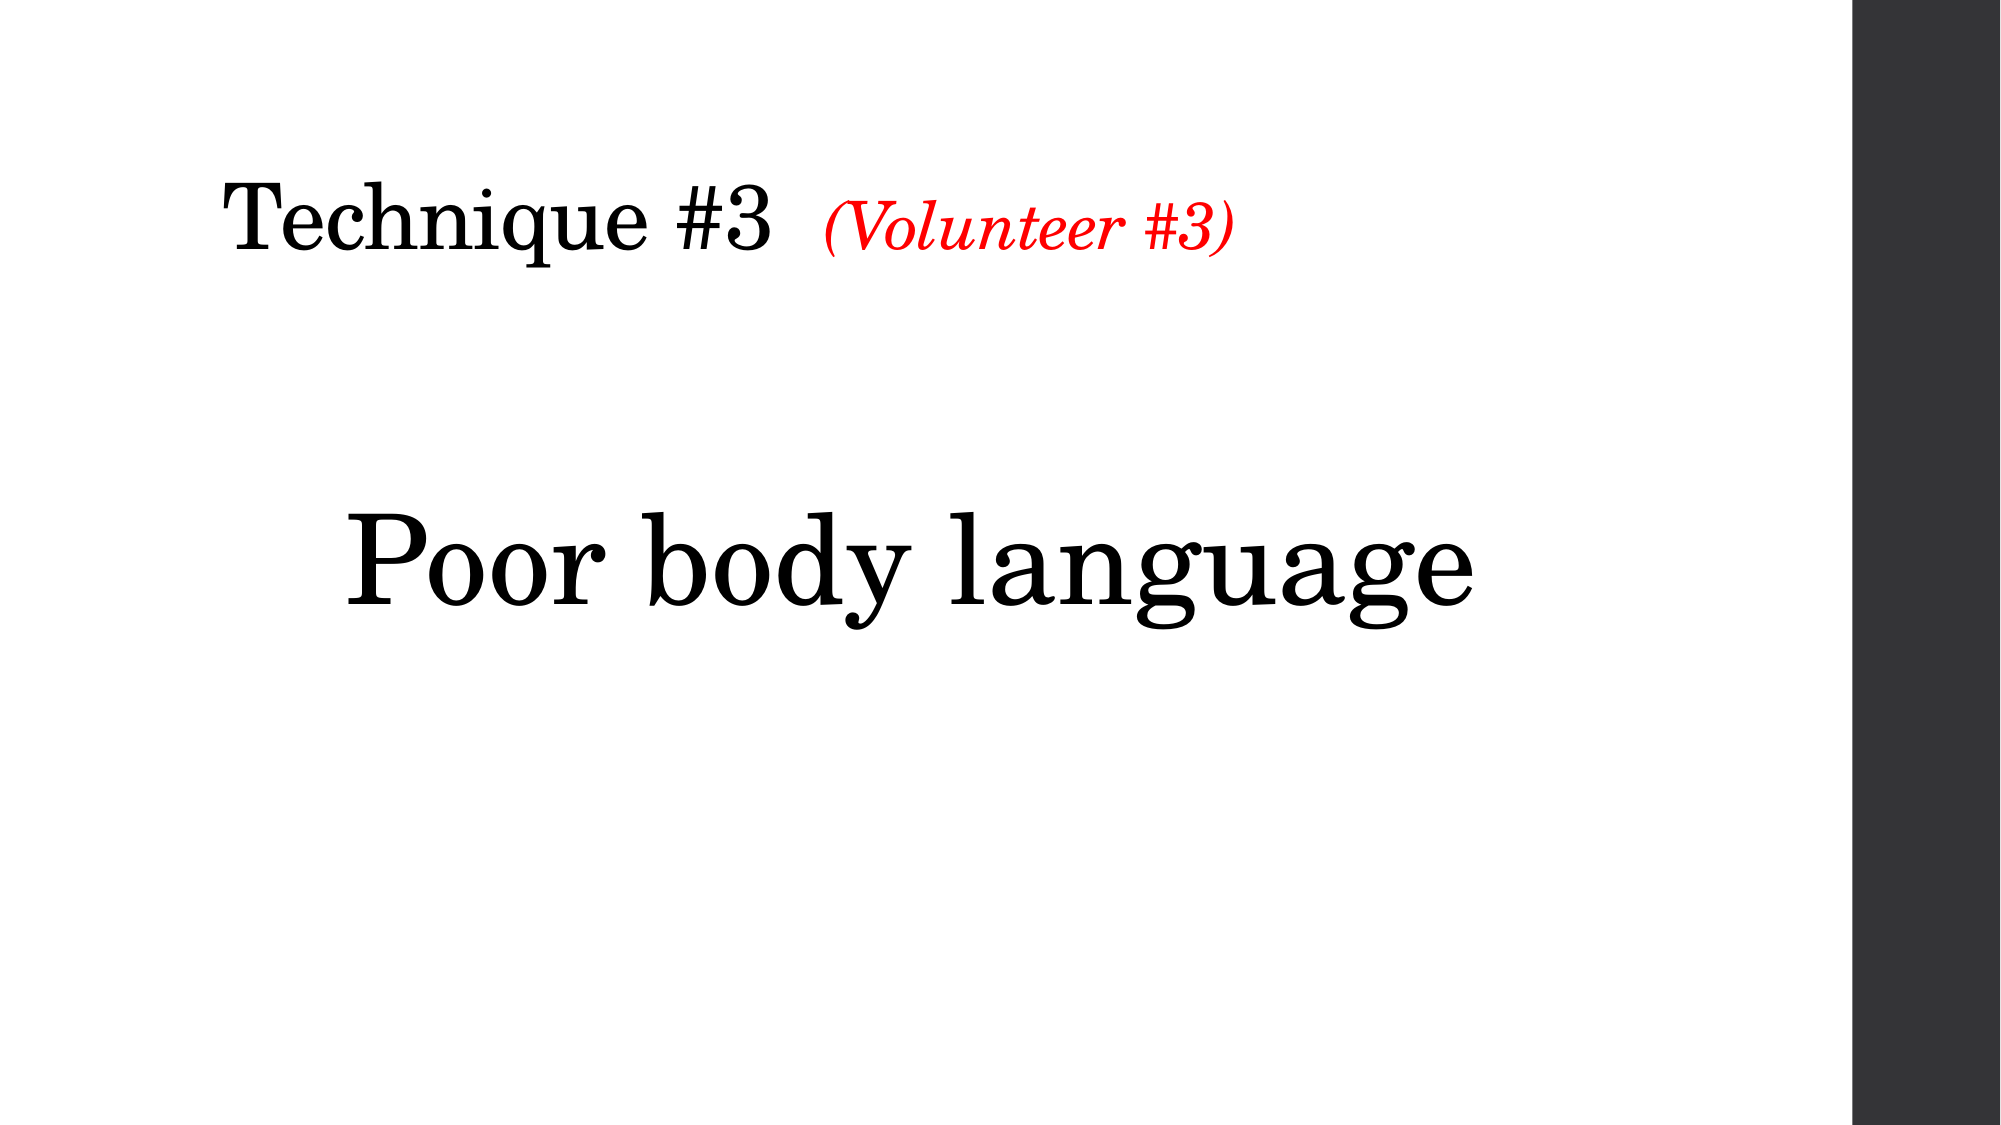

# Technique #3  (Volunteer #3)

Poor body language